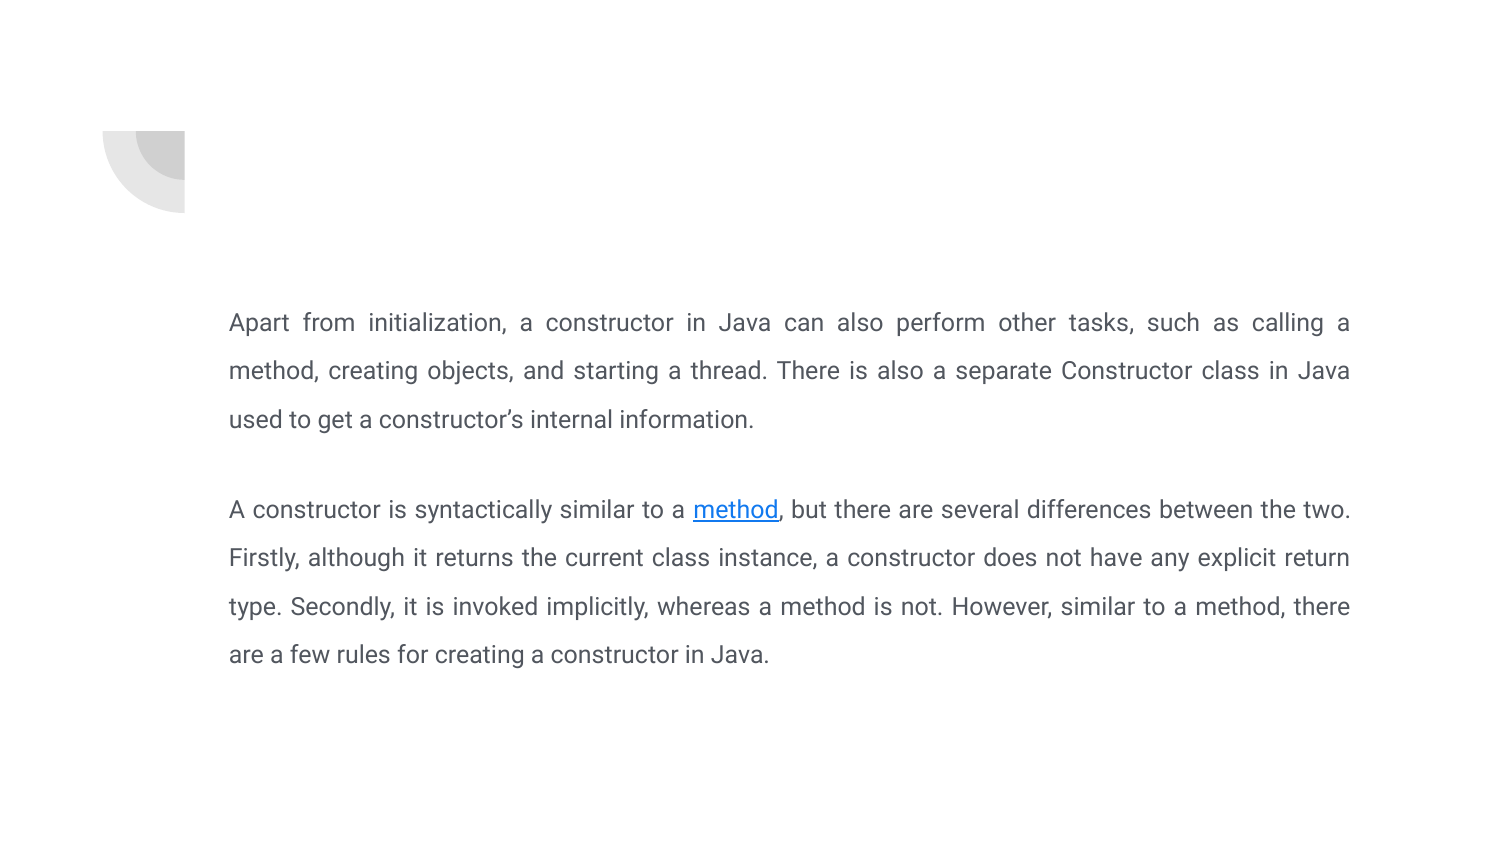

Apart from initialization, a constructor in Java can also perform other tasks, such as calling a method, creating objects, and starting a thread. There is also a separate Constructor class in Java used to get a constructor’s internal information.
A constructor is syntactically similar to a method, but there are several differences between the two. Firstly, although it returns the current class instance, a constructor does not have any explicit return type. Secondly, it is invoked implicitly, whereas a method is not. However, similar to a method, there are a few rules for creating a constructor in Java.